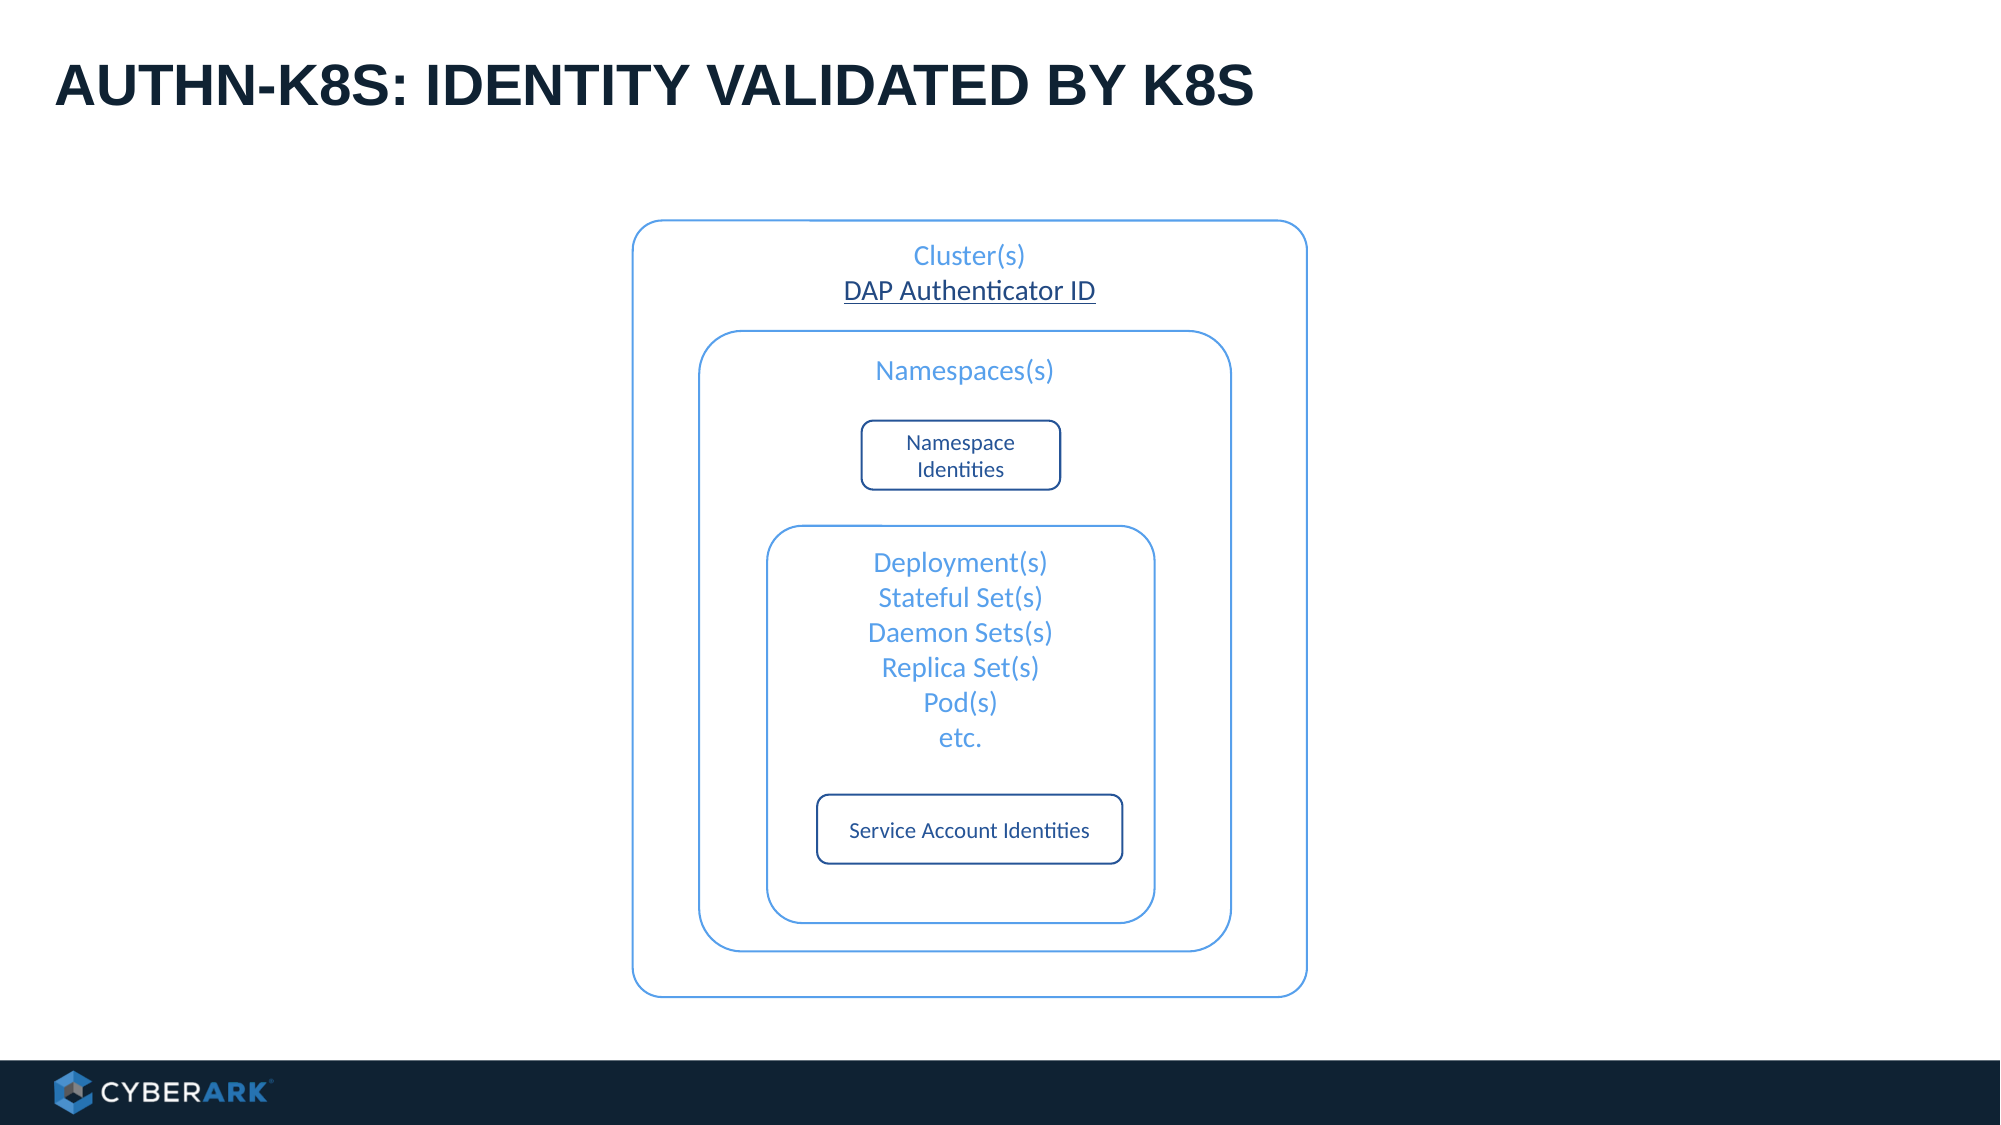

# Authn-k8s: identity validated by K8s
Cluster(s)
DAP Authenticator ID
Namespaces(s)
Namespace
Identities
Deployment(s)
Stateful Set(s)
Daemon Sets(s)
Replica Set(s)
Pod(s)
etc.
Service Account Identities